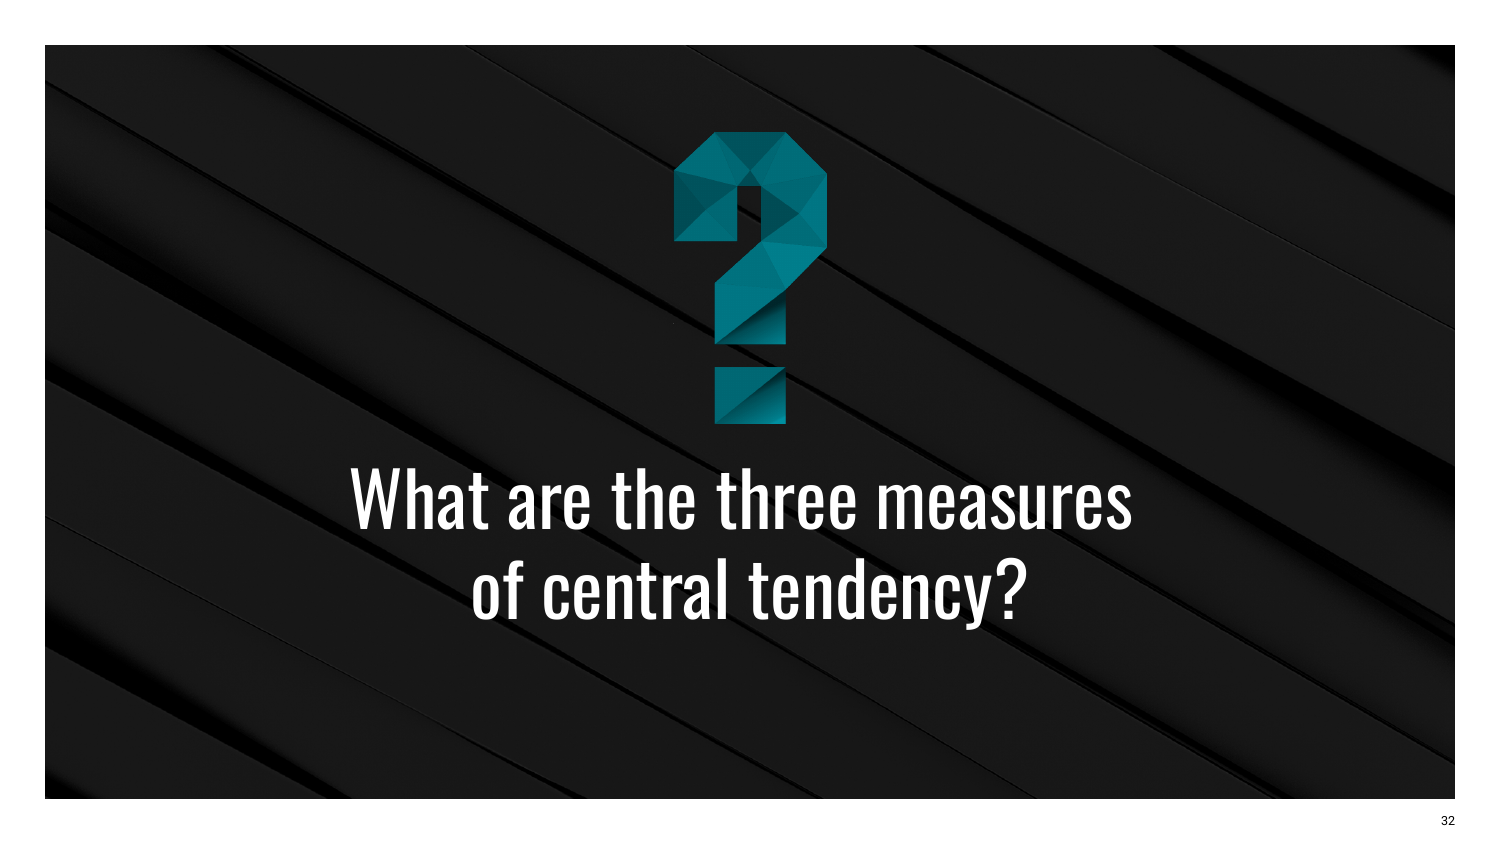

# What are the three measures of central tendency?